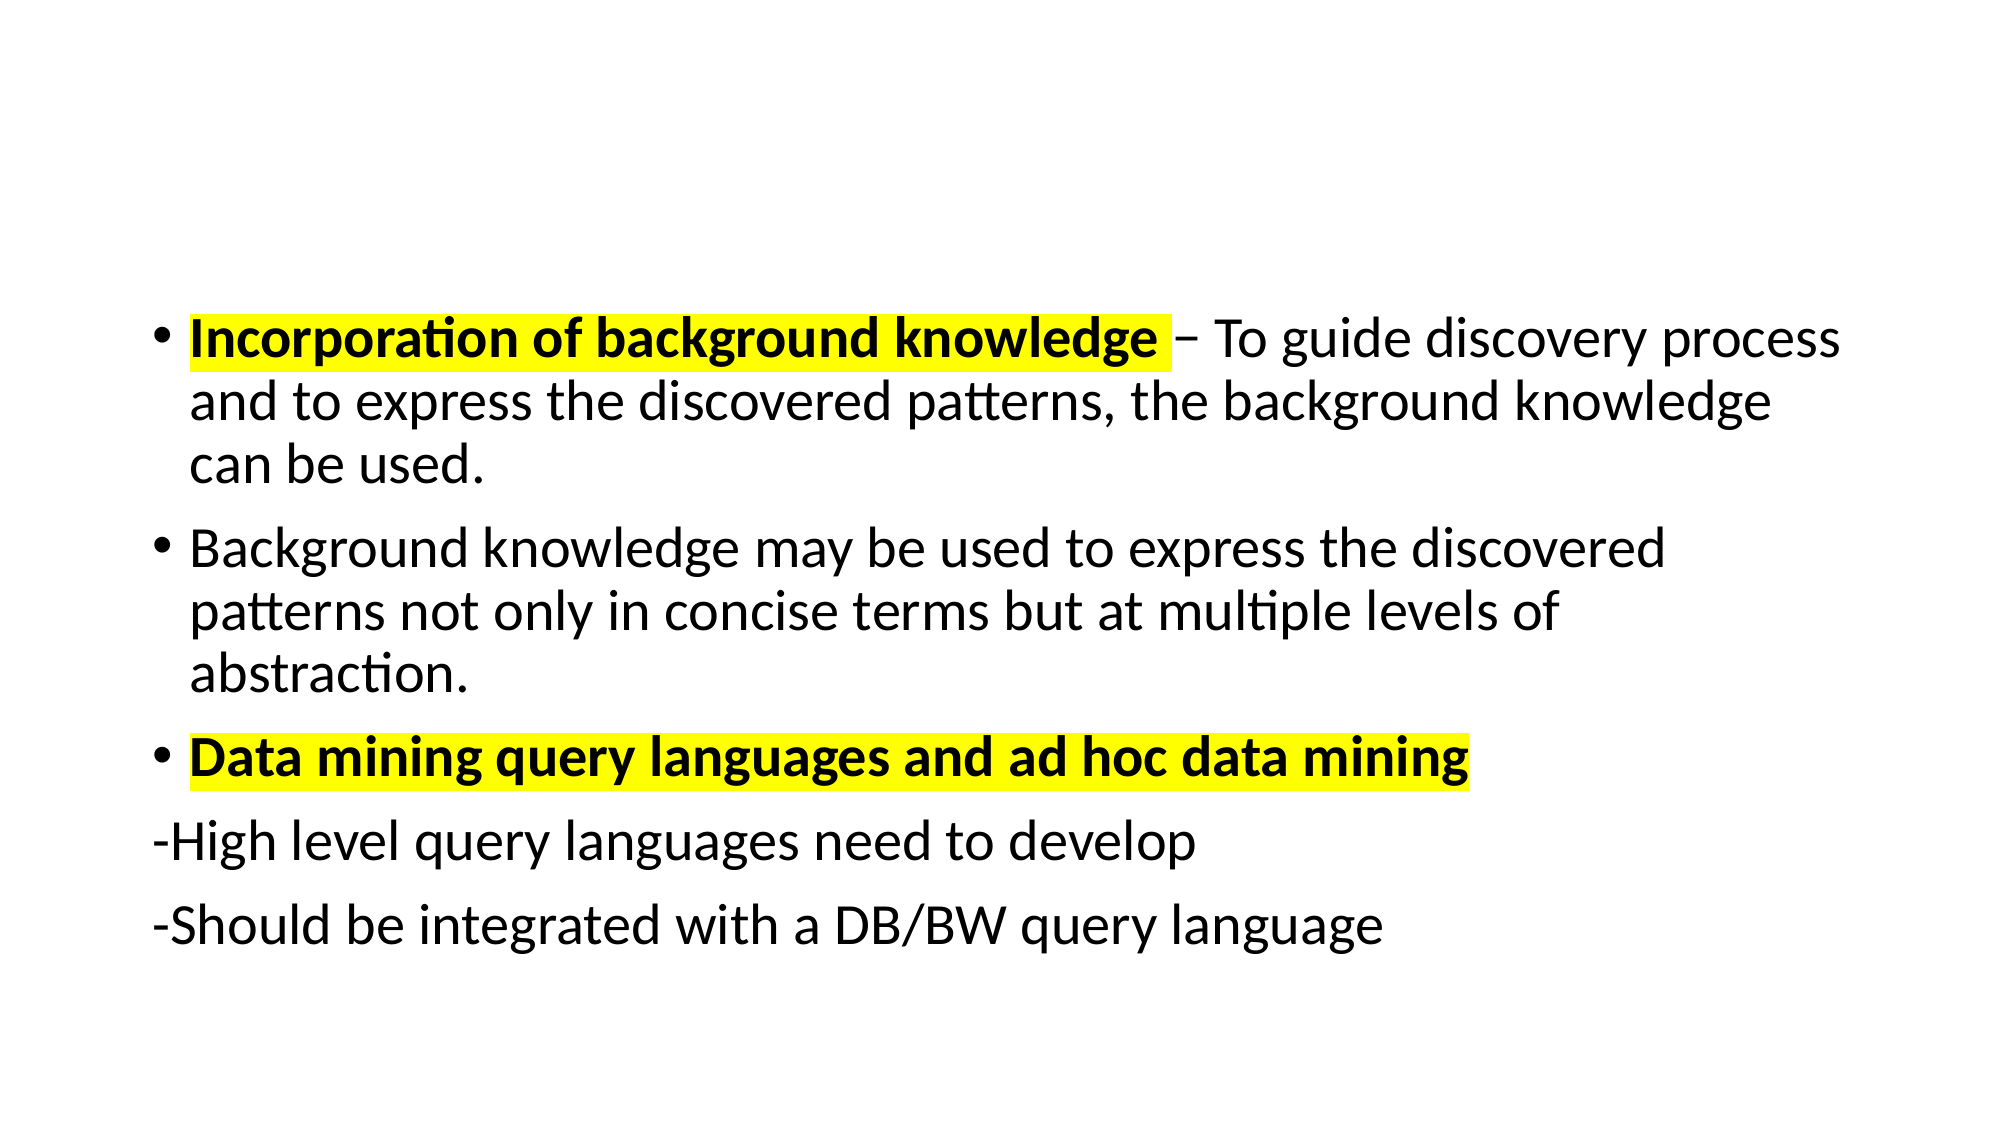

#
Incorporation of background knowledge − To guide discovery process and to express the discovered patterns, the background knowledge can be used.
Background knowledge may be used to express the discovered patterns not only in concise terms but at multiple levels of abstraction.
Data mining query languages and ad hoc data mining
-High level query languages need to develop
-Should be integrated with a DB/BW query language